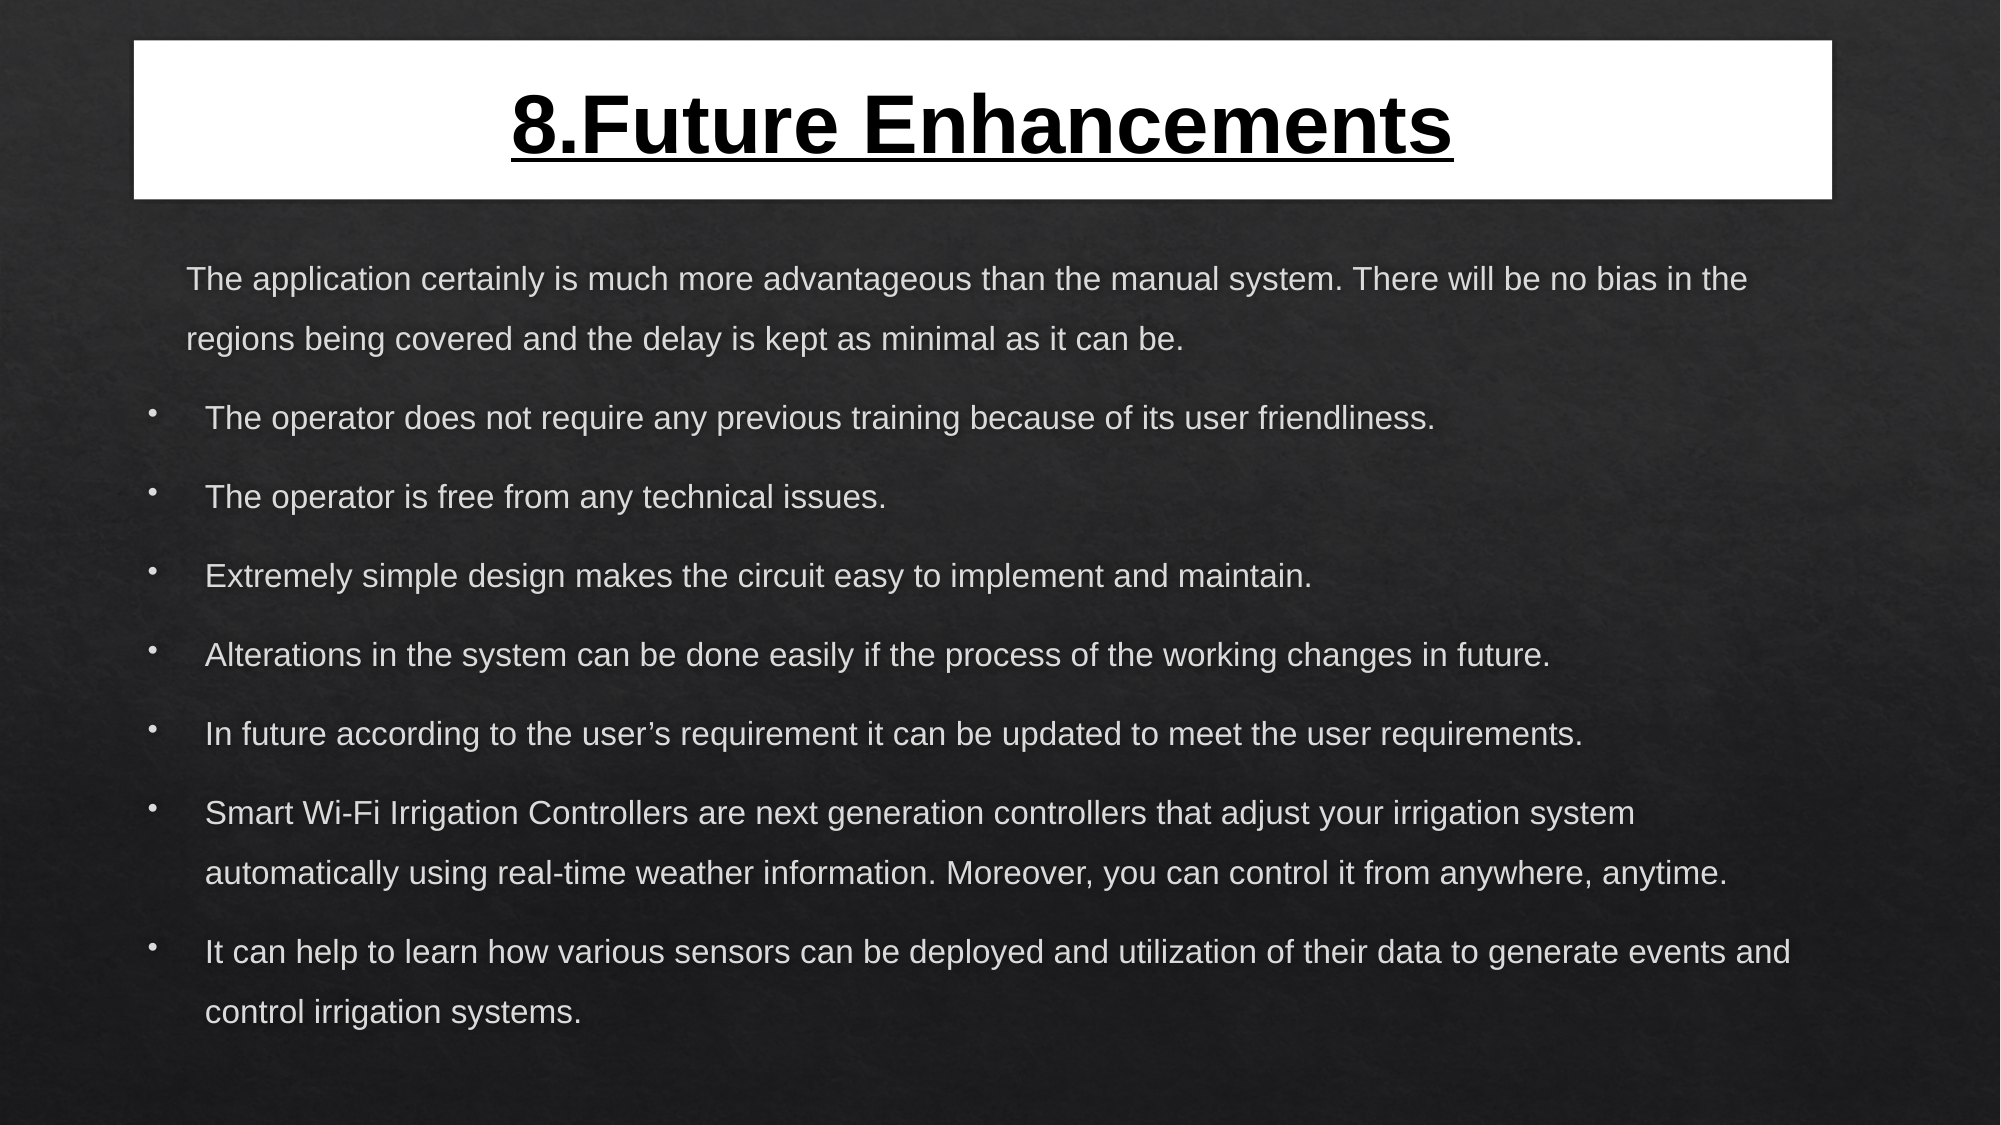

# 8.Future Enhancements
The application certainly is much more advantageous than the manual system. There will be no bias in the regions being covered and the delay is kept as minimal as it can be.
The operator does not require any previous training because of its user friendliness.
The operator is free from any technical issues.
Extremely simple design makes the circuit easy to implement and maintain.
Alterations in the system can be done easily if the process of the working changes in future.
In future according to the user’s requirement it can be updated to meet the user requirements.
Smart Wi-Fi Irrigation Controllers are next generation controllers that adjust your irrigation system automatically using real-time weather information. Moreover, you can control it from anywhere, anytime.
It can help to learn how various sensors can be deployed and utilization of their data to generate events and control irrigation systems.